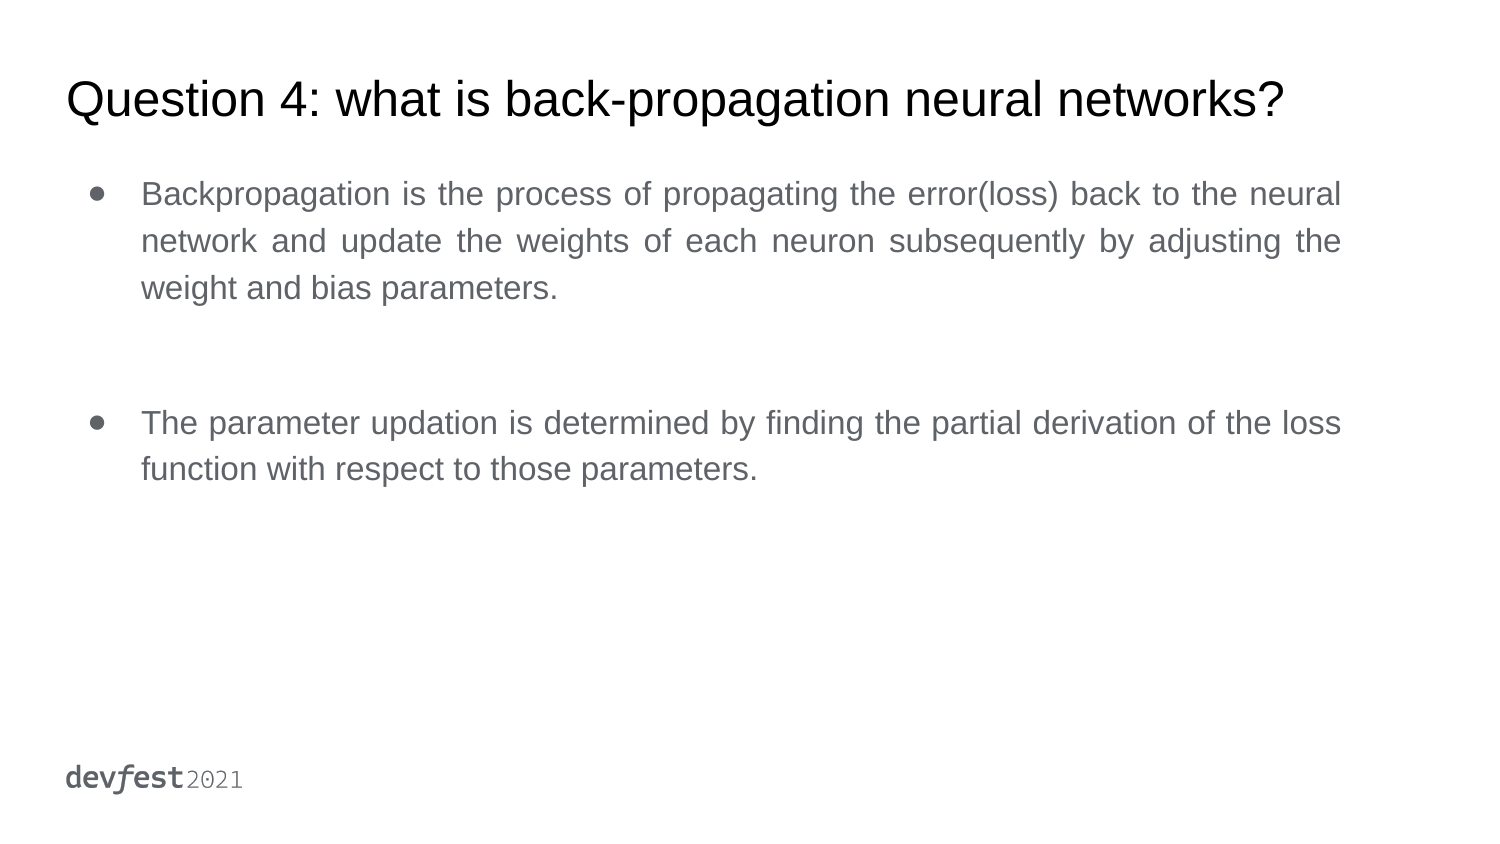

# Question 4: what is back-propagation neural networks?
Backpropagation is the process of propagating the error(loss) back to the neural network and update the weights of each neuron subsequently by adjusting the weight and bias parameters.

The parameter updation is determined by finding the partial derivation of the loss function with respect to those parameters.